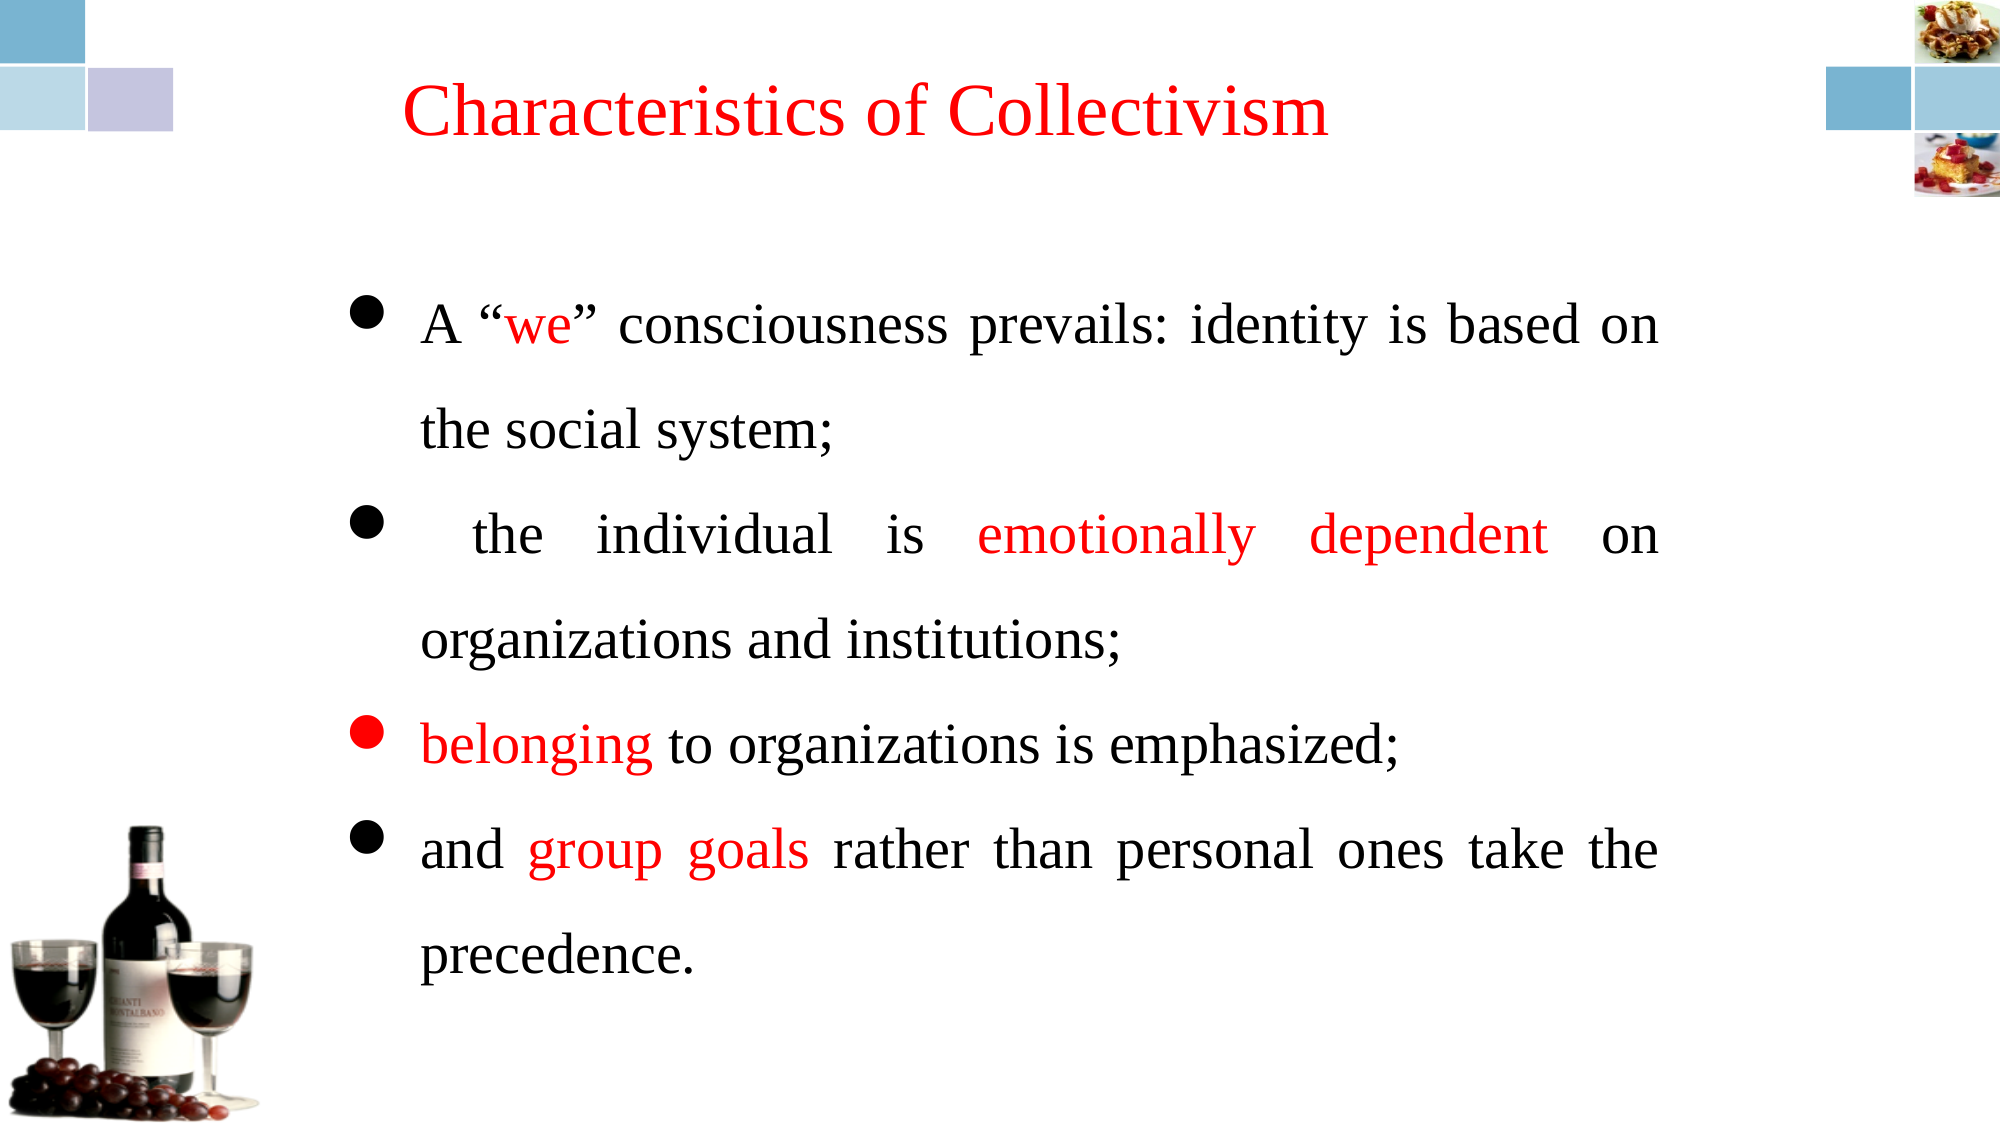

Characteristics of Collectivism
A “we” consciousness prevails: identity is based on the social system;
 the individual is emotionally dependent on organizations and institutions;
belonging to organizations is emphasized;
and group goals rather than personal ones take the precedence.